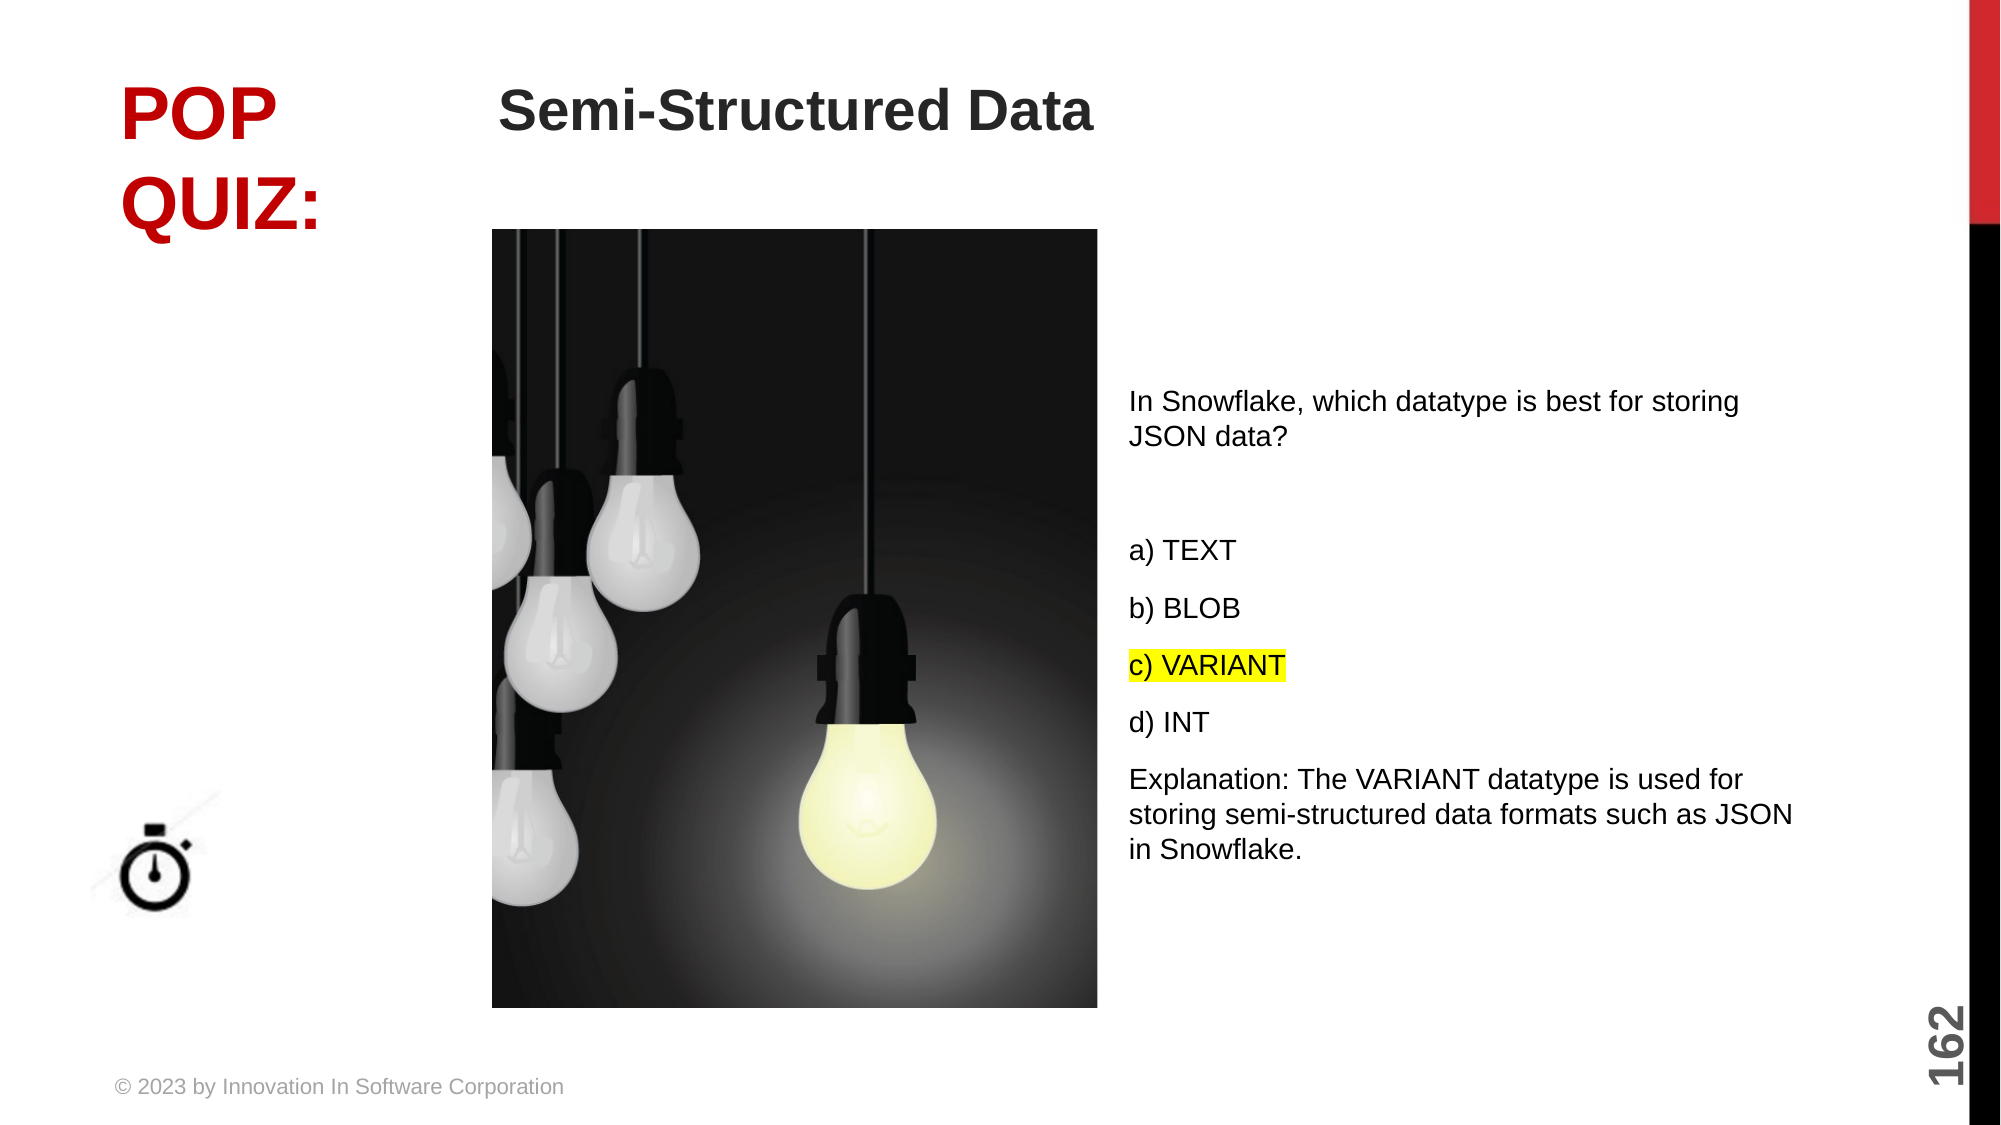

# Semi-Structured Data

In Snowflake, which datatype is best for storing JSON data?

a) TEXT
b) BLOB
c) VARIANT
d) INT
Explanation: The VARIANT datatype is used for storing semi-structured data formats such as JSON in Snowflake.

5 MINUTES
162
© 2023 by Innovation In Software Corporation